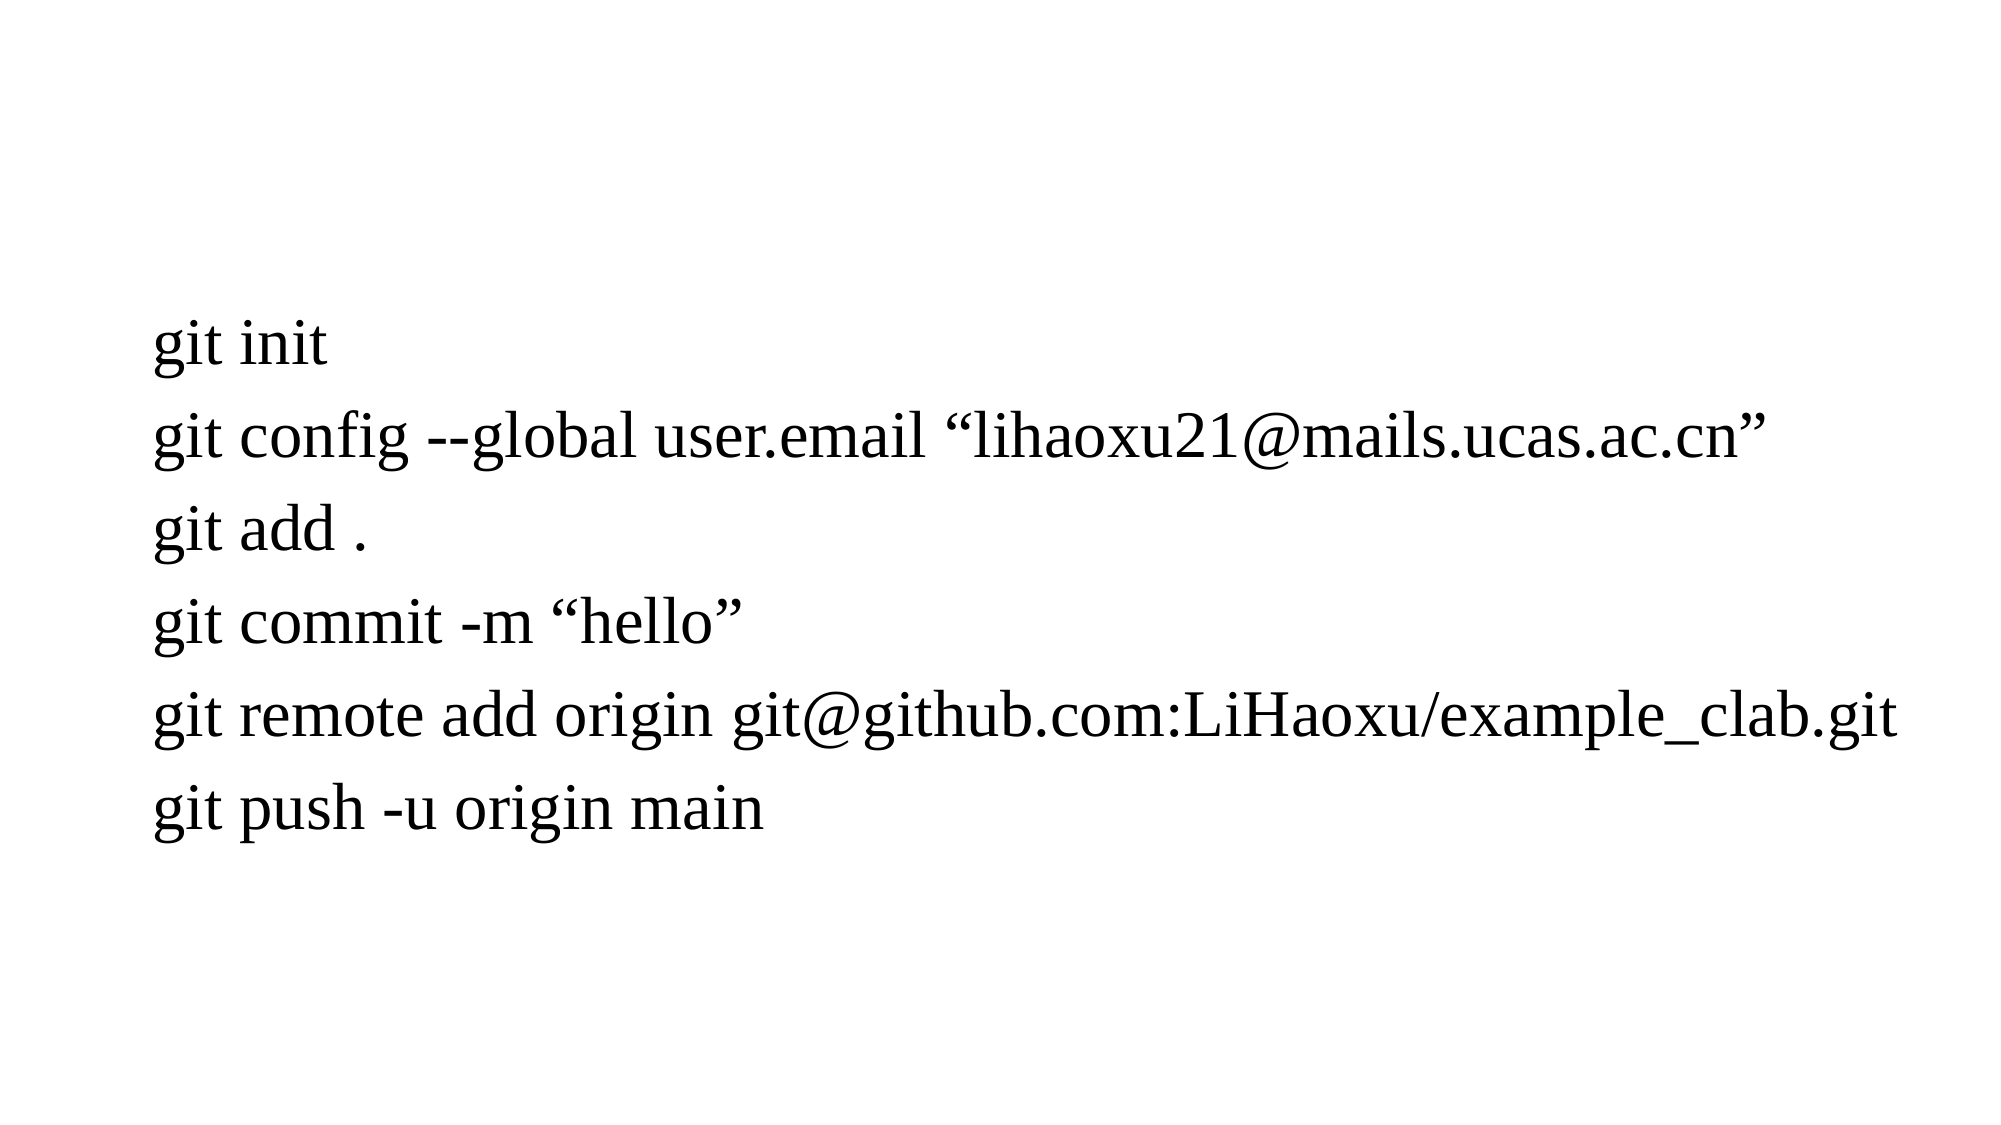

git init
git config --global user.email “lihaoxu21@mails.ucas.ac.cn”
git add .
git commit -m “hello”
git remote add origin git@github.com:LiHaoxu/example_clab.git
git push -u origin main